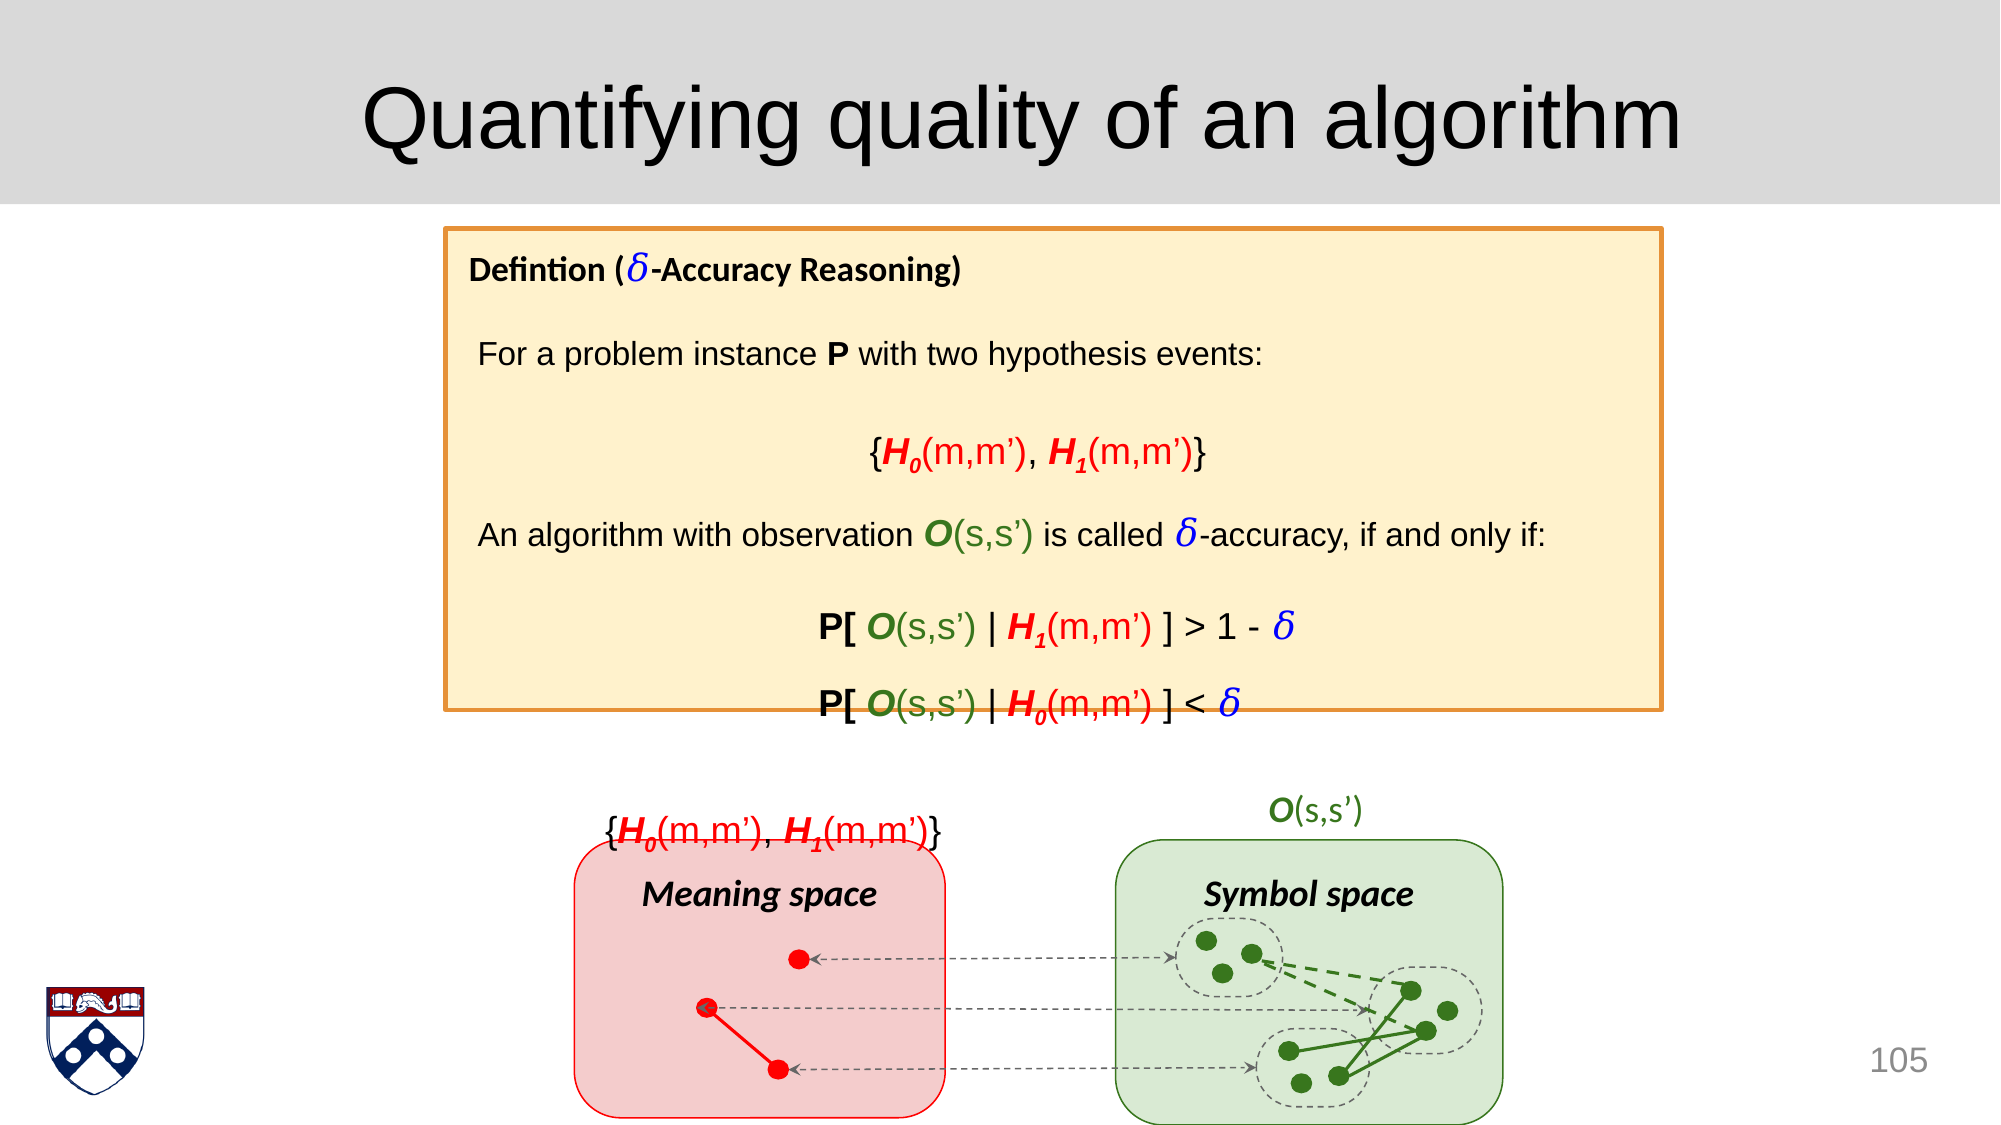

# Quantifying quality of an algorithm
 Defintion (𝛿-Accuracy Reasoning)

For a problem instance P with two hypothesis events:
{H0(m,m’), H1(m,m’)}
An algorithm with observation O(s,s’) is called 𝛿-accuracy, if and only if:
P[ O(s,s’) | H1(m,m’) ] > 1 - 𝛿
P[ O(s,s’) | H0(m,m’) ] < 𝛿
{H0(m,m’), H1(m,m’)}
O(s,s’)
Meaning space

Symbol space

105